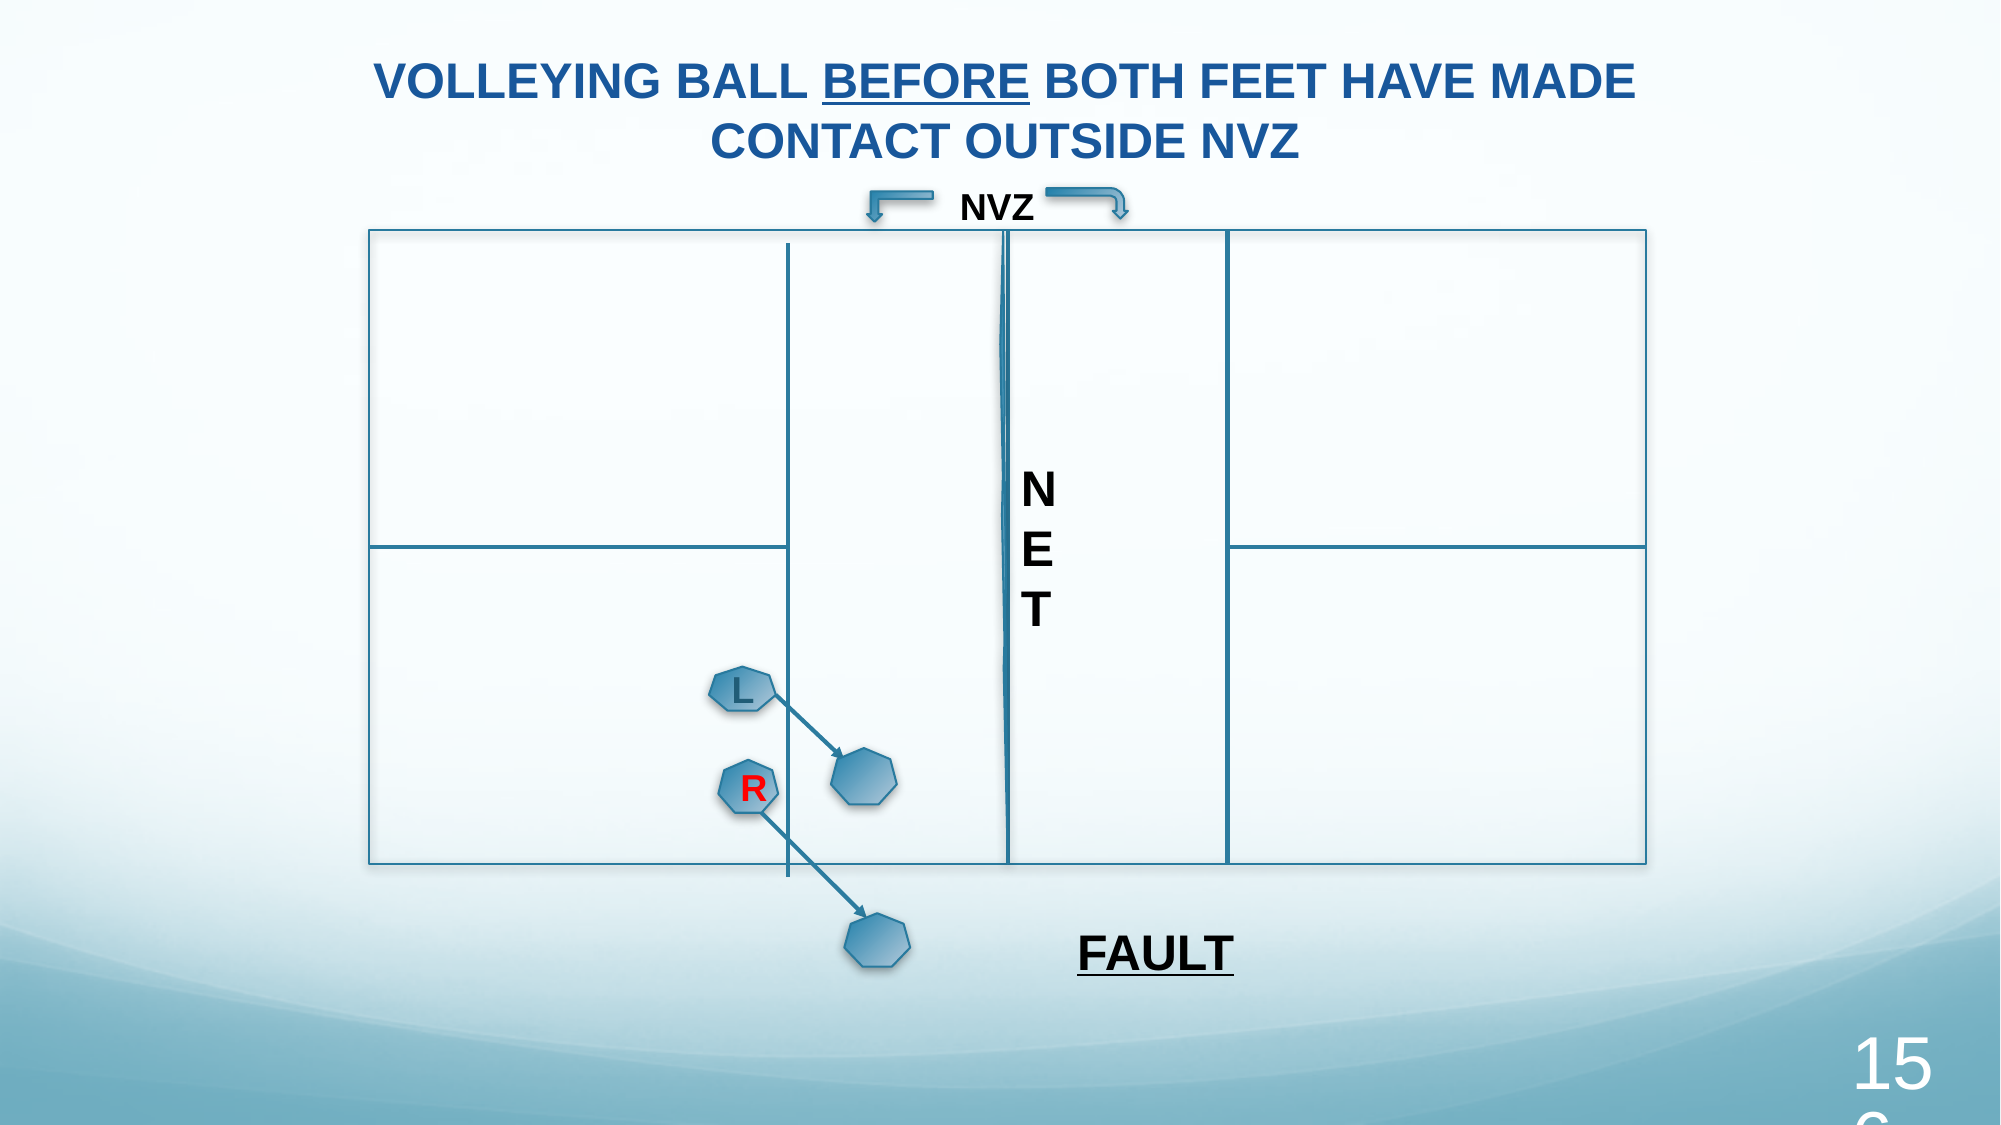

VOLLEYING BALL BEFORE BOTH FEET HAVE MADE CONTACT OUTSIDE NVZ

NVZ

NE
T
L

R

FAULT
156